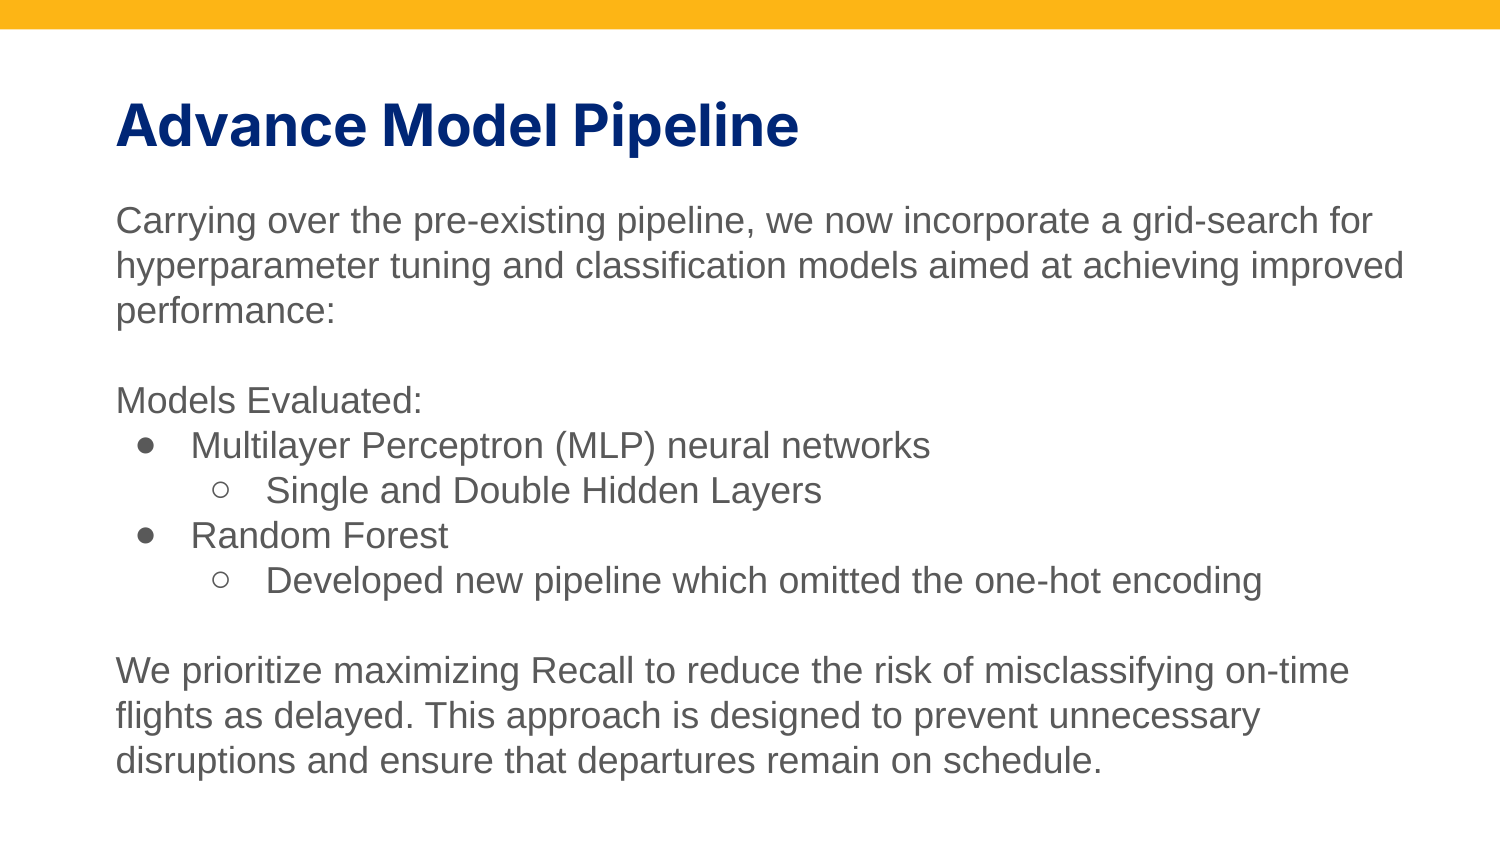

# Advance Model Pipeline
Carrying over the pre-existing pipeline, we now incorporate a grid-search for hyperparameter tuning and classification models aimed at achieving improved performance:

Models Evaluated:
Multilayer Perceptron (MLP) neural networks
Single and Double Hidden Layers
Random Forest
Developed new pipeline which omitted the one-hot encoding

We prioritize maximizing Recall to reduce the risk of misclassifying on-time flights as delayed. This approach is designed to prevent unnecessary disruptions and ensure that departures remain on schedule.